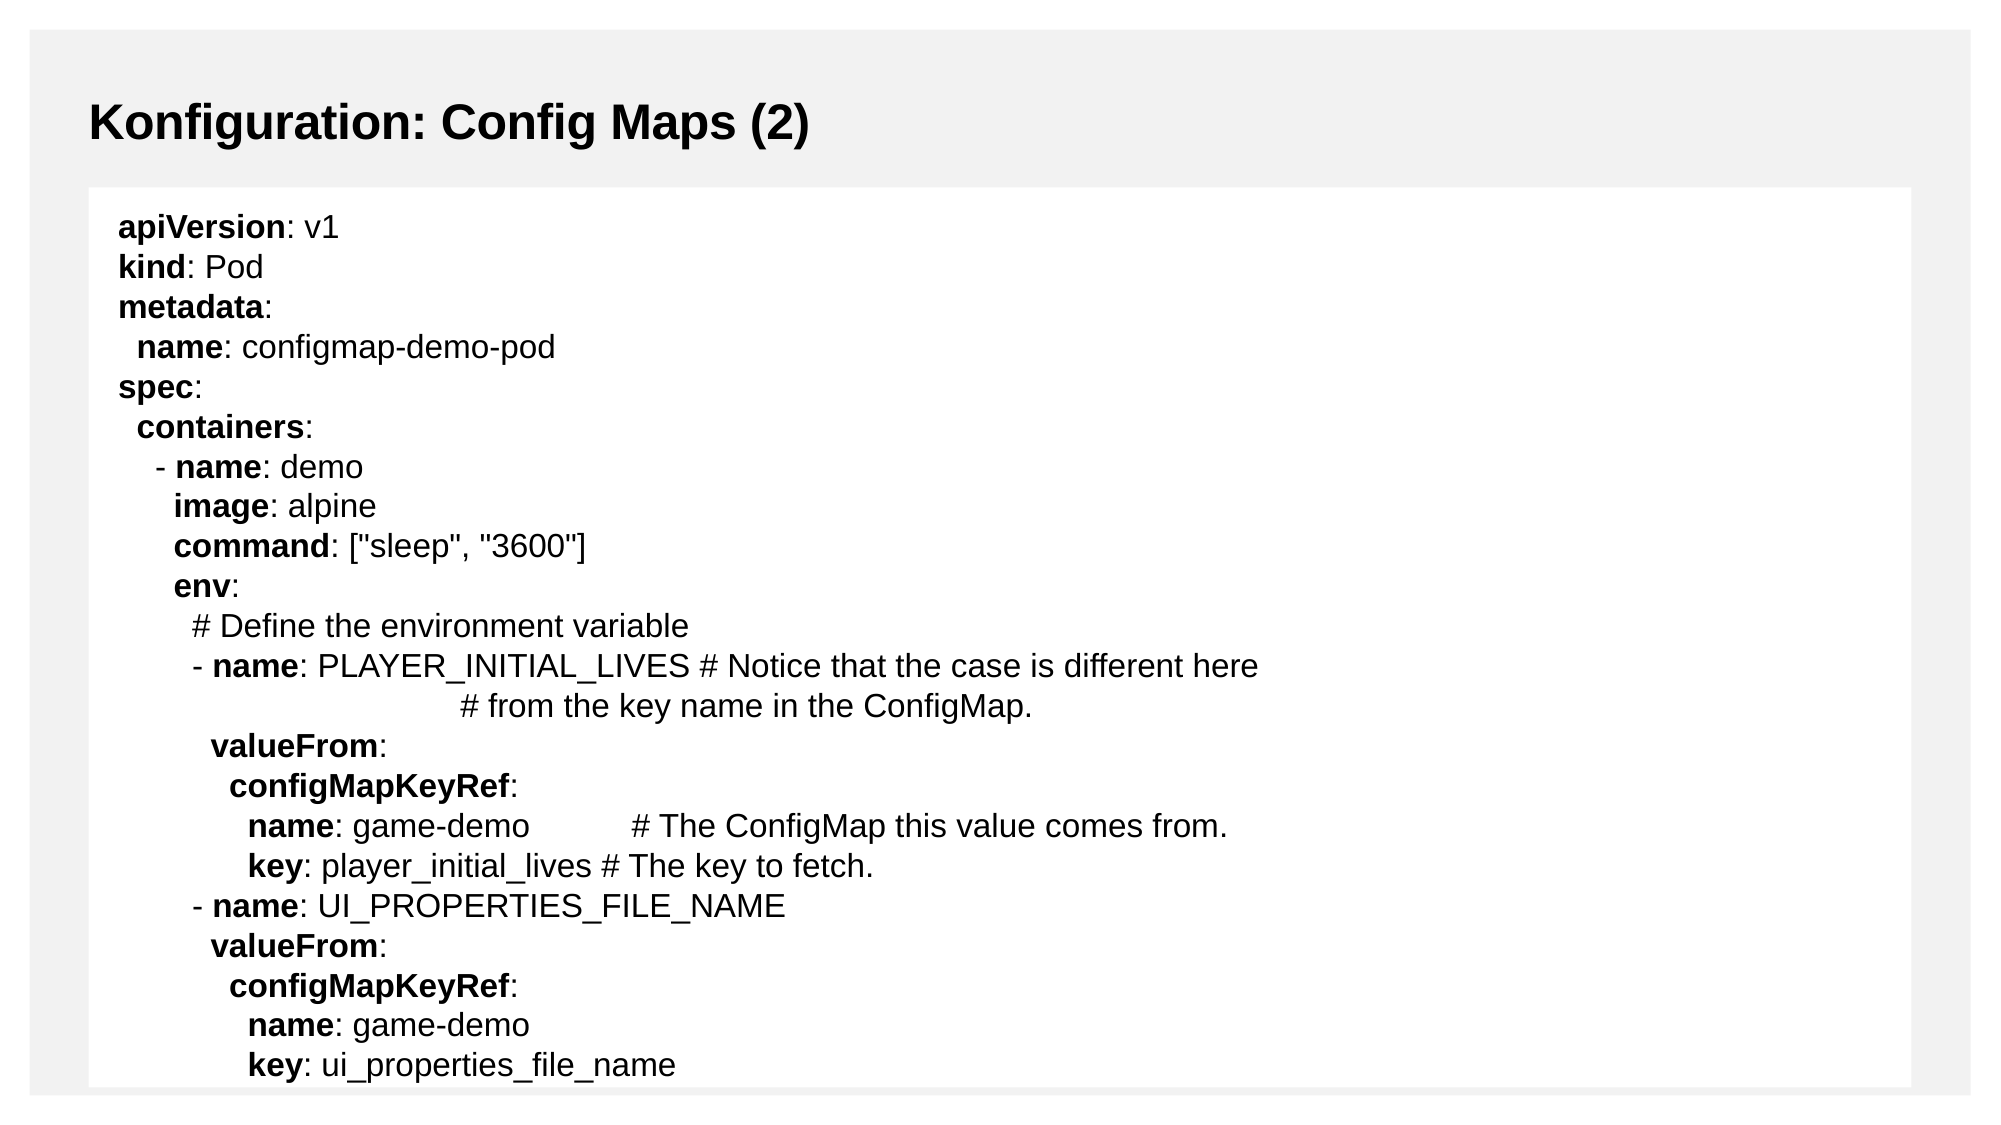

Konfiguration: Config Maps (2)
apiVersion: v1
kind: Pod
metadata:
  name: configmap-demo-pod
spec:
  containers:
    - name: demo
      image: alpine
      command: ["sleep", "3600"]
      env:
        # Define the environment variable
        - name: PLAYER_INITIAL_LIVES # Notice that the case is different here
                                     # from the key name in the ConfigMap.
          valueFrom:
            configMapKeyRef:
              name: game-demo           # The ConfigMap this value comes from.
              key: player_initial_lives # The key to fetch.
        - name: UI_PROPERTIES_FILE_NAME
          valueFrom:
            configMapKeyRef:
              name: game-demo
              key: ui_properties_file_name

41